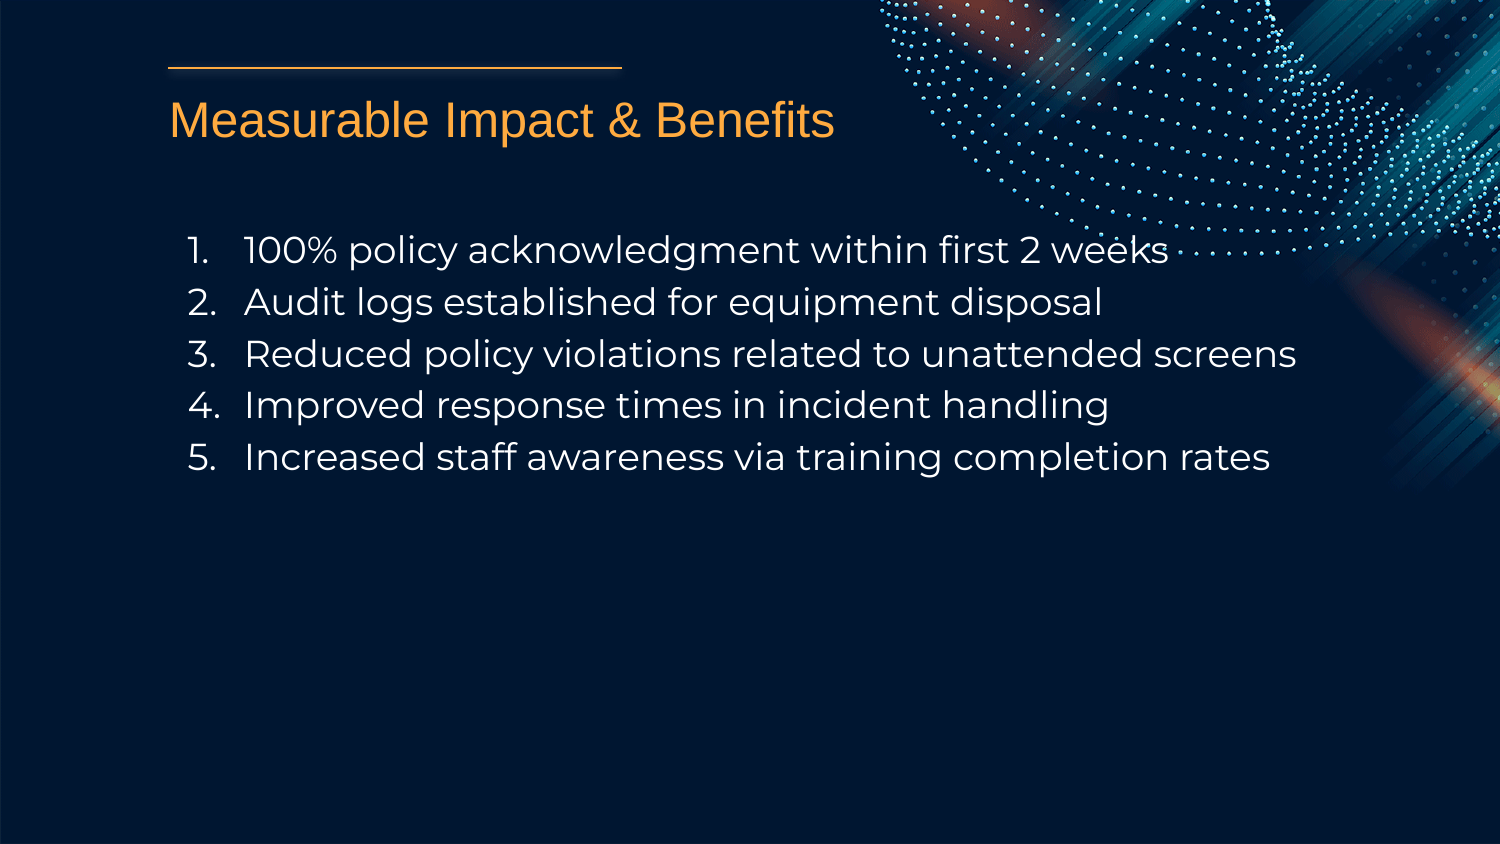

# Measurable Impact & Benefits
100% policy acknowledgment within first 2 weeks
Audit logs established for equipment disposal
Reduced policy violations related to unattended screens
Improved response times in incident handling
Increased staff awareness via training completion rates